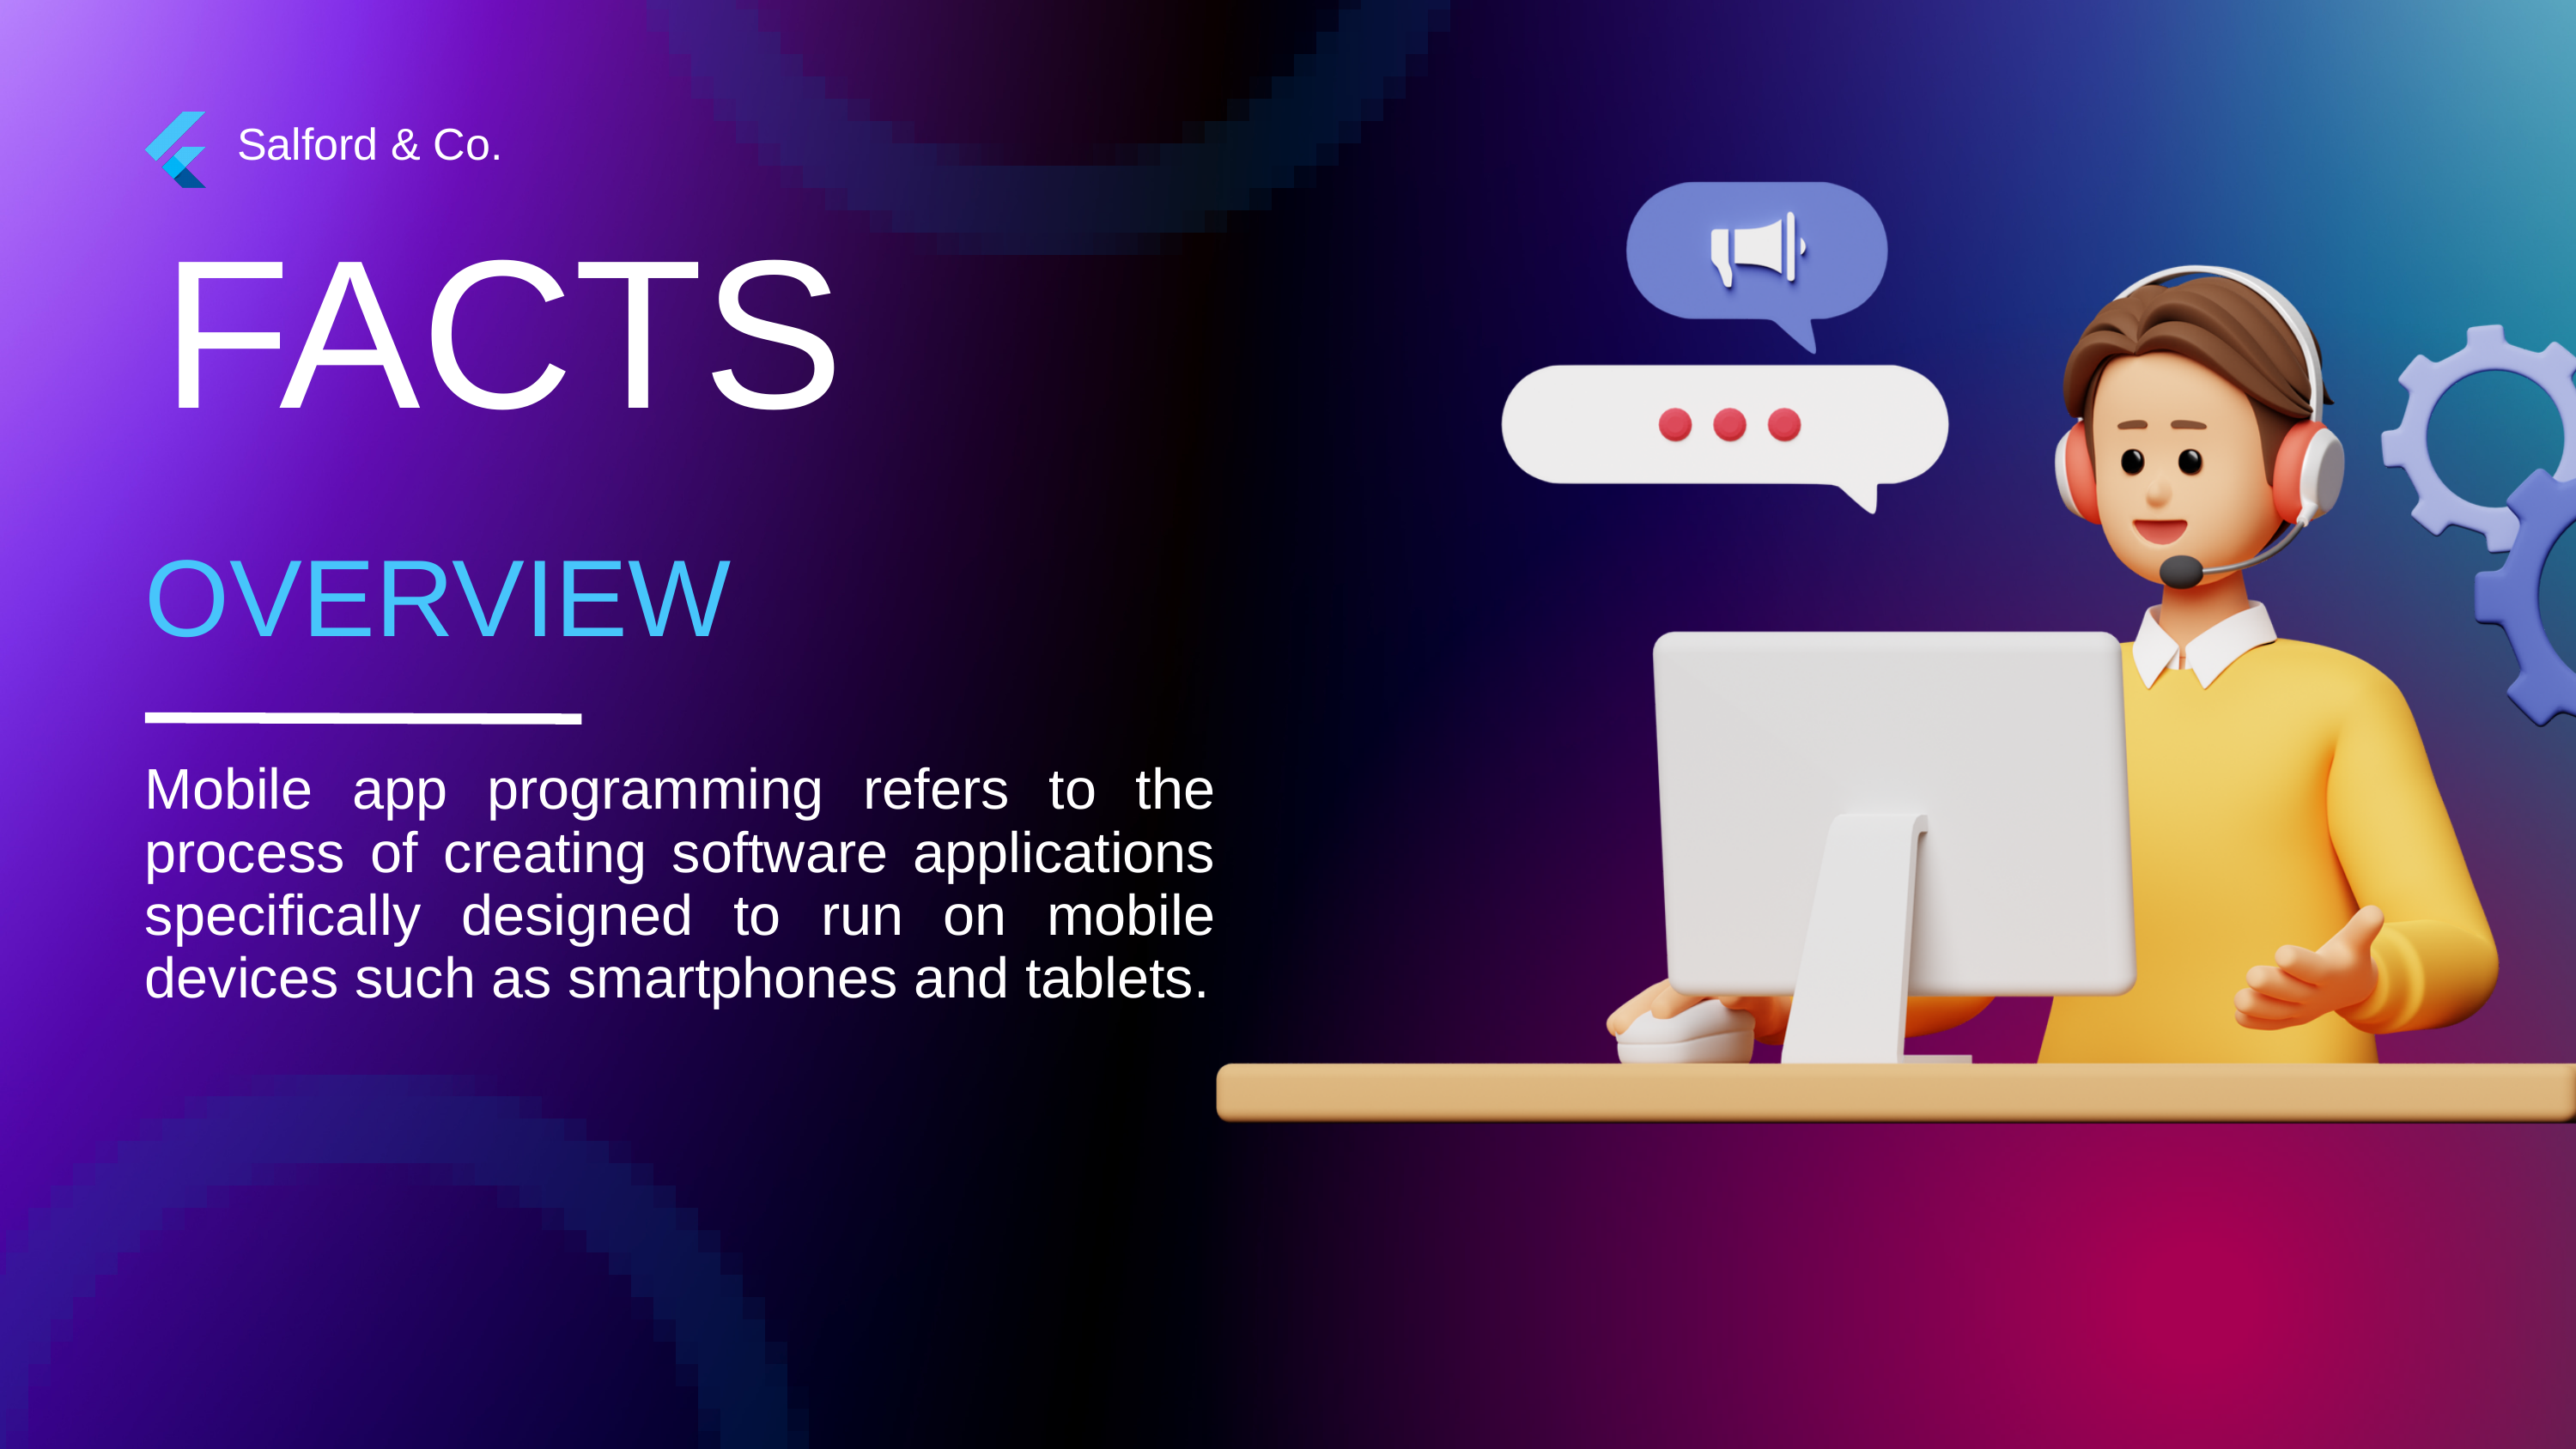

Salford & Co.

FACTS
OVERVIEW

Mobile app programming refers to the process of creating software applications specifically designed to run on mobile devices such as smartphones and tablets.